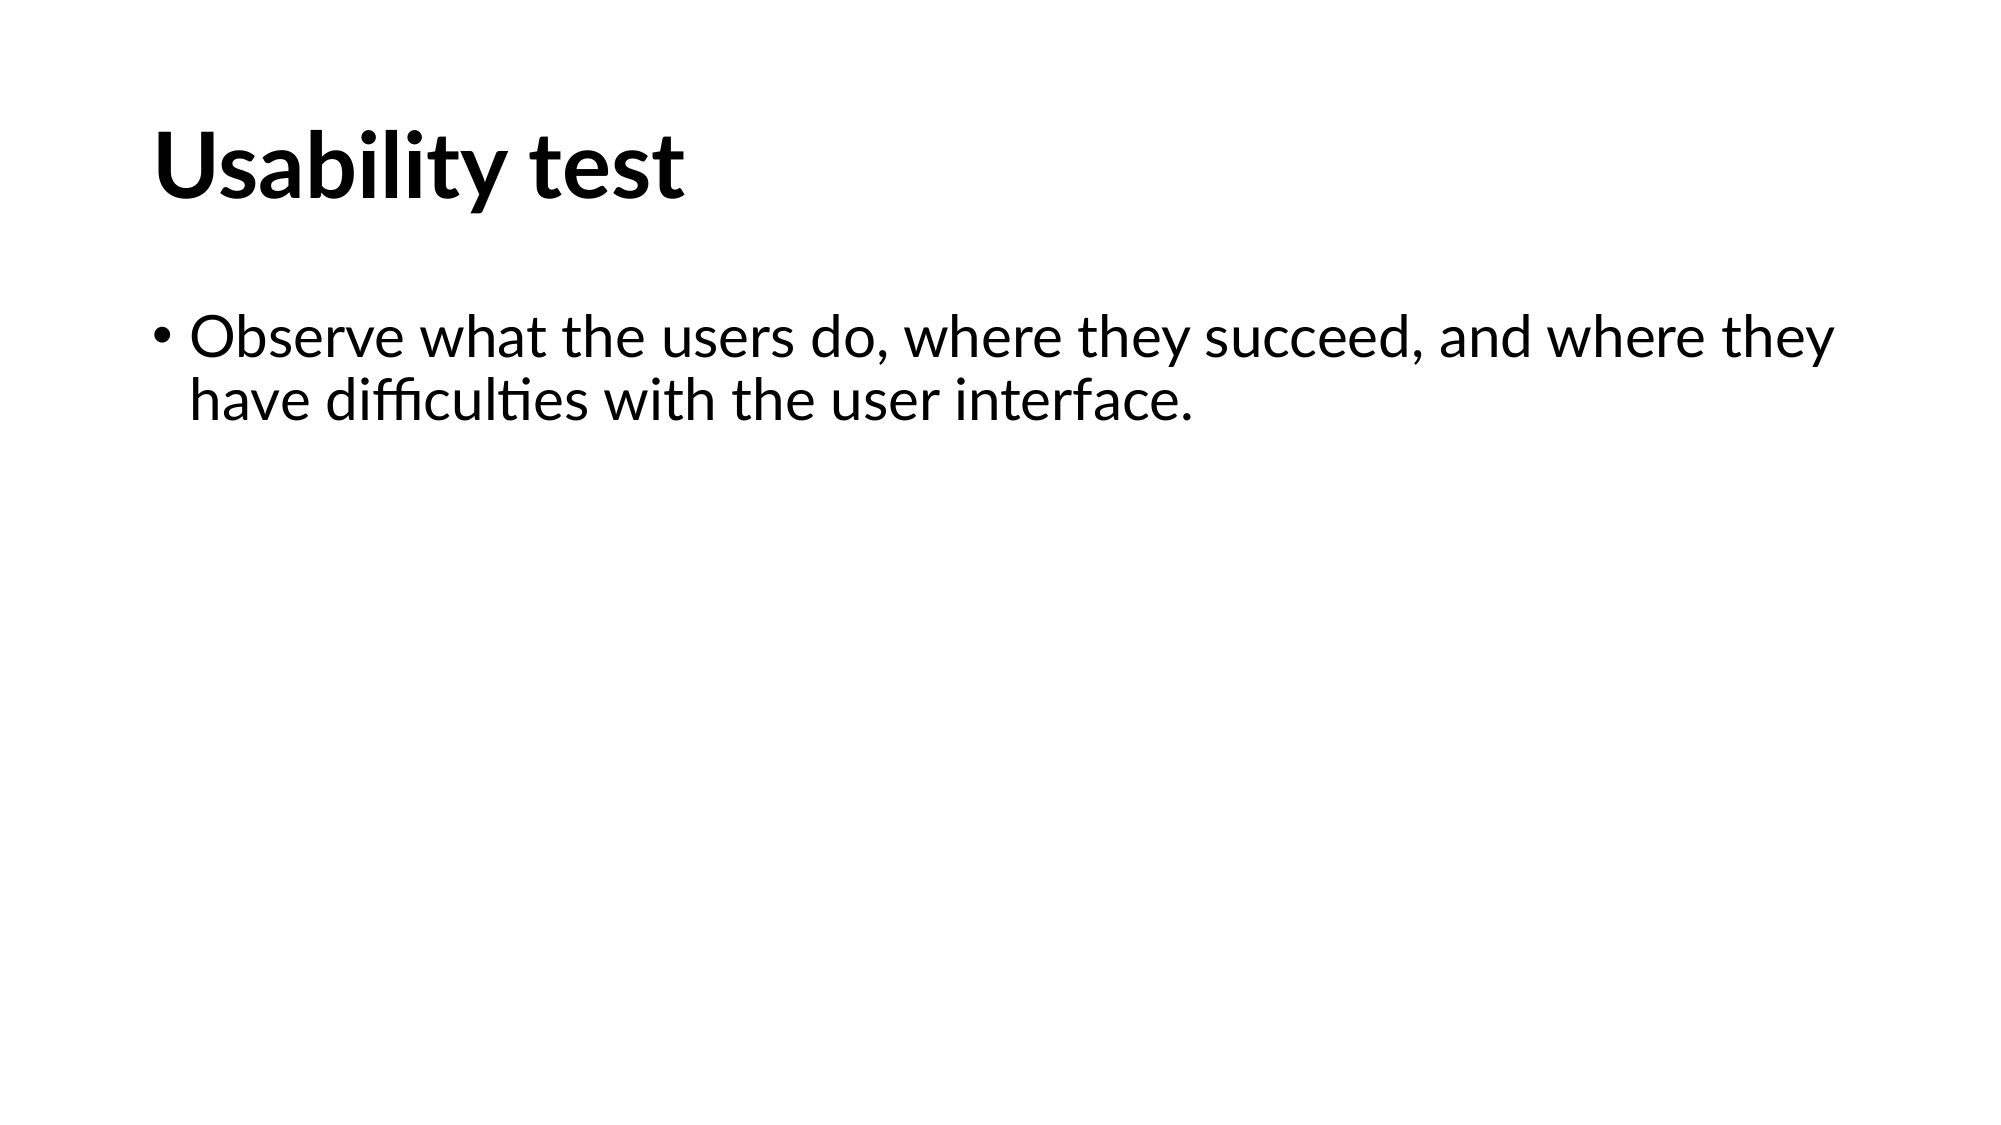

# Usability test
Observe what the users do, where they succeed, and where they have difficulties with the user interface.